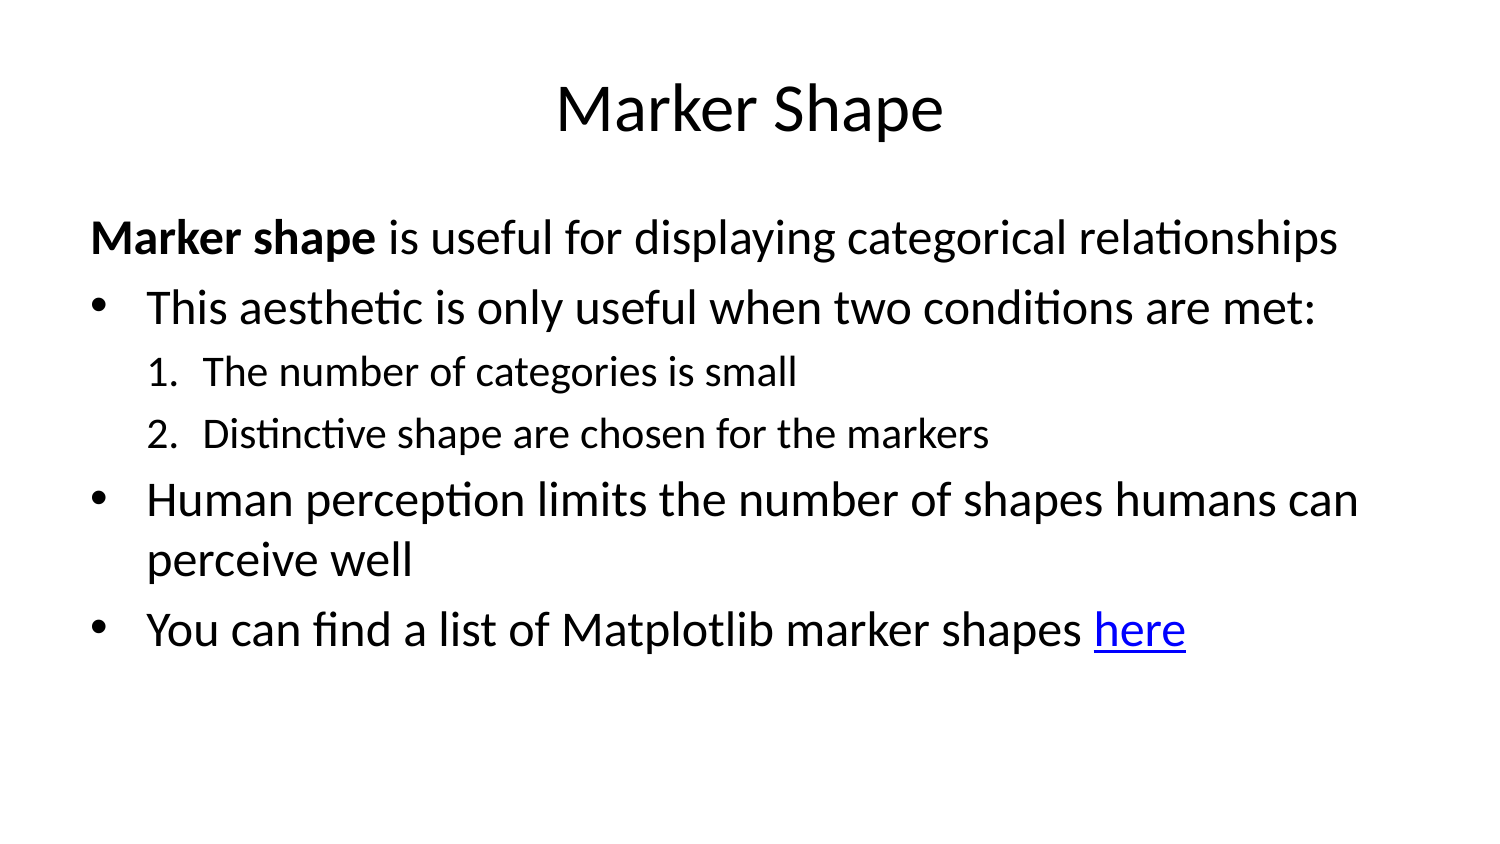

# Marker Shape
Marker shape is useful for displaying categorical relationships
This aesthetic is only useful when two conditions are met:
The number of categories is small
Distinctive shape are chosen for the markers
Human perception limits the number of shapes humans can perceive well
You can find a list of Matplotlib marker shapes here